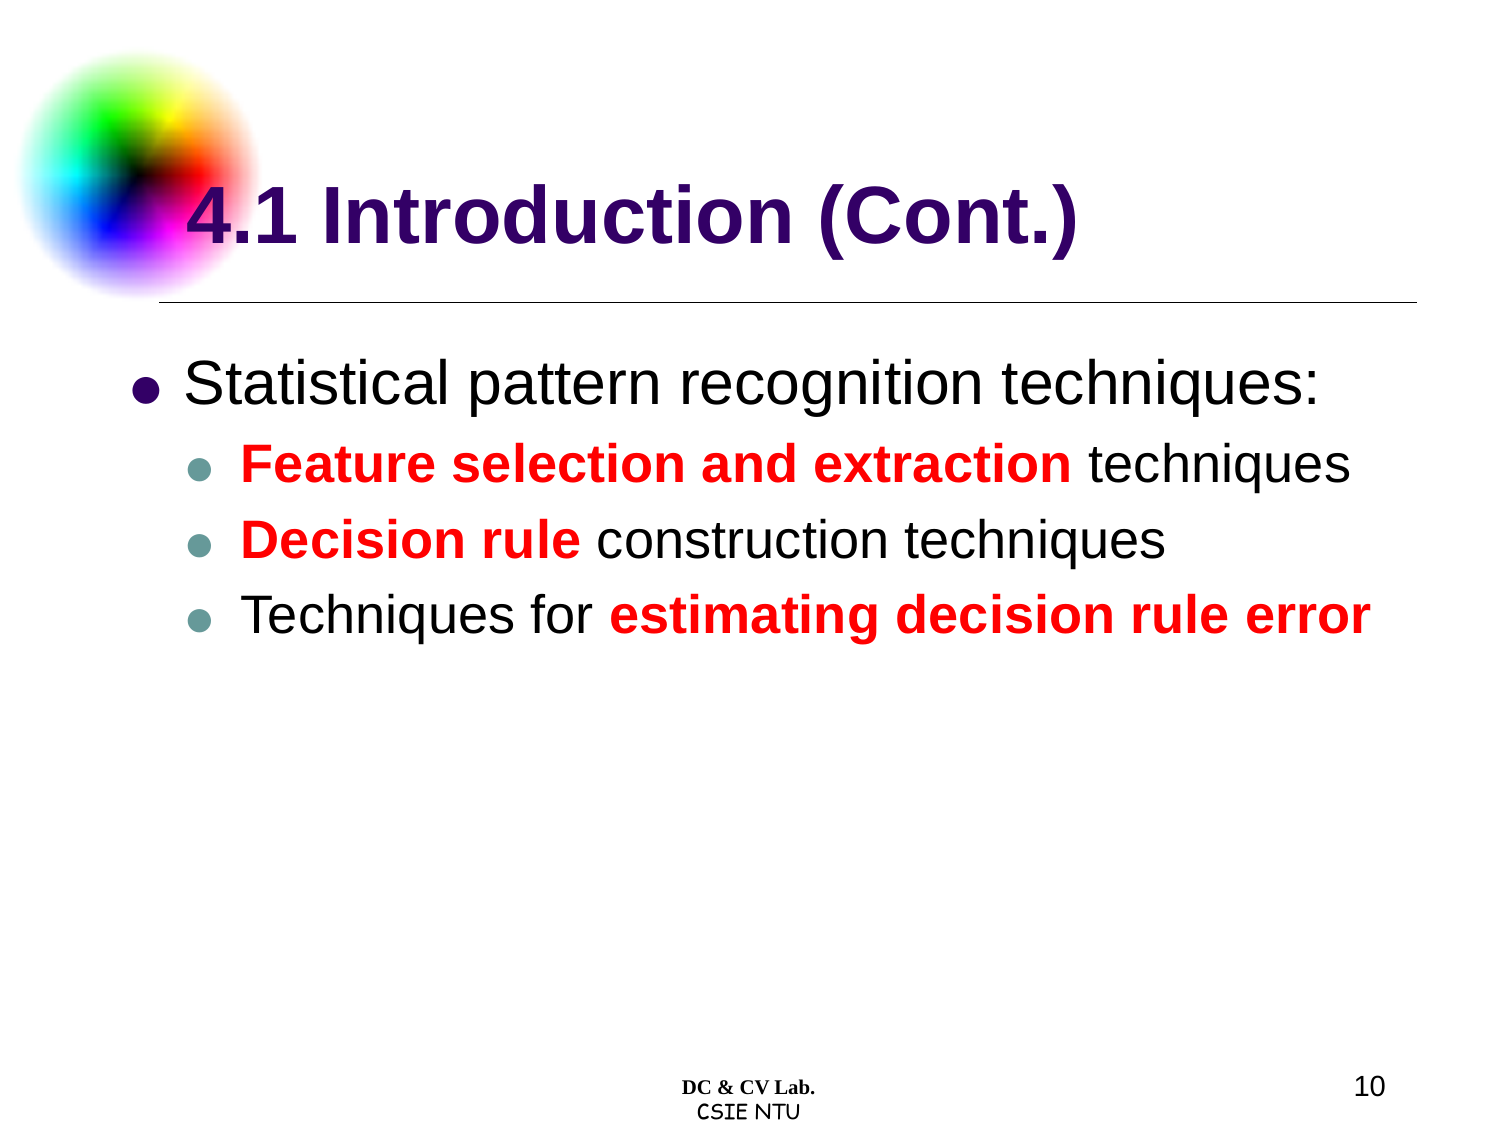

# 4.1 Introduction (Cont.)
Statistical pattern recognition techniques:
Feature selection and extraction techniques
Decision rule construction techniques
Techniques for estimating decision rule error
10
DC & CV Lab.
CSIE NTU